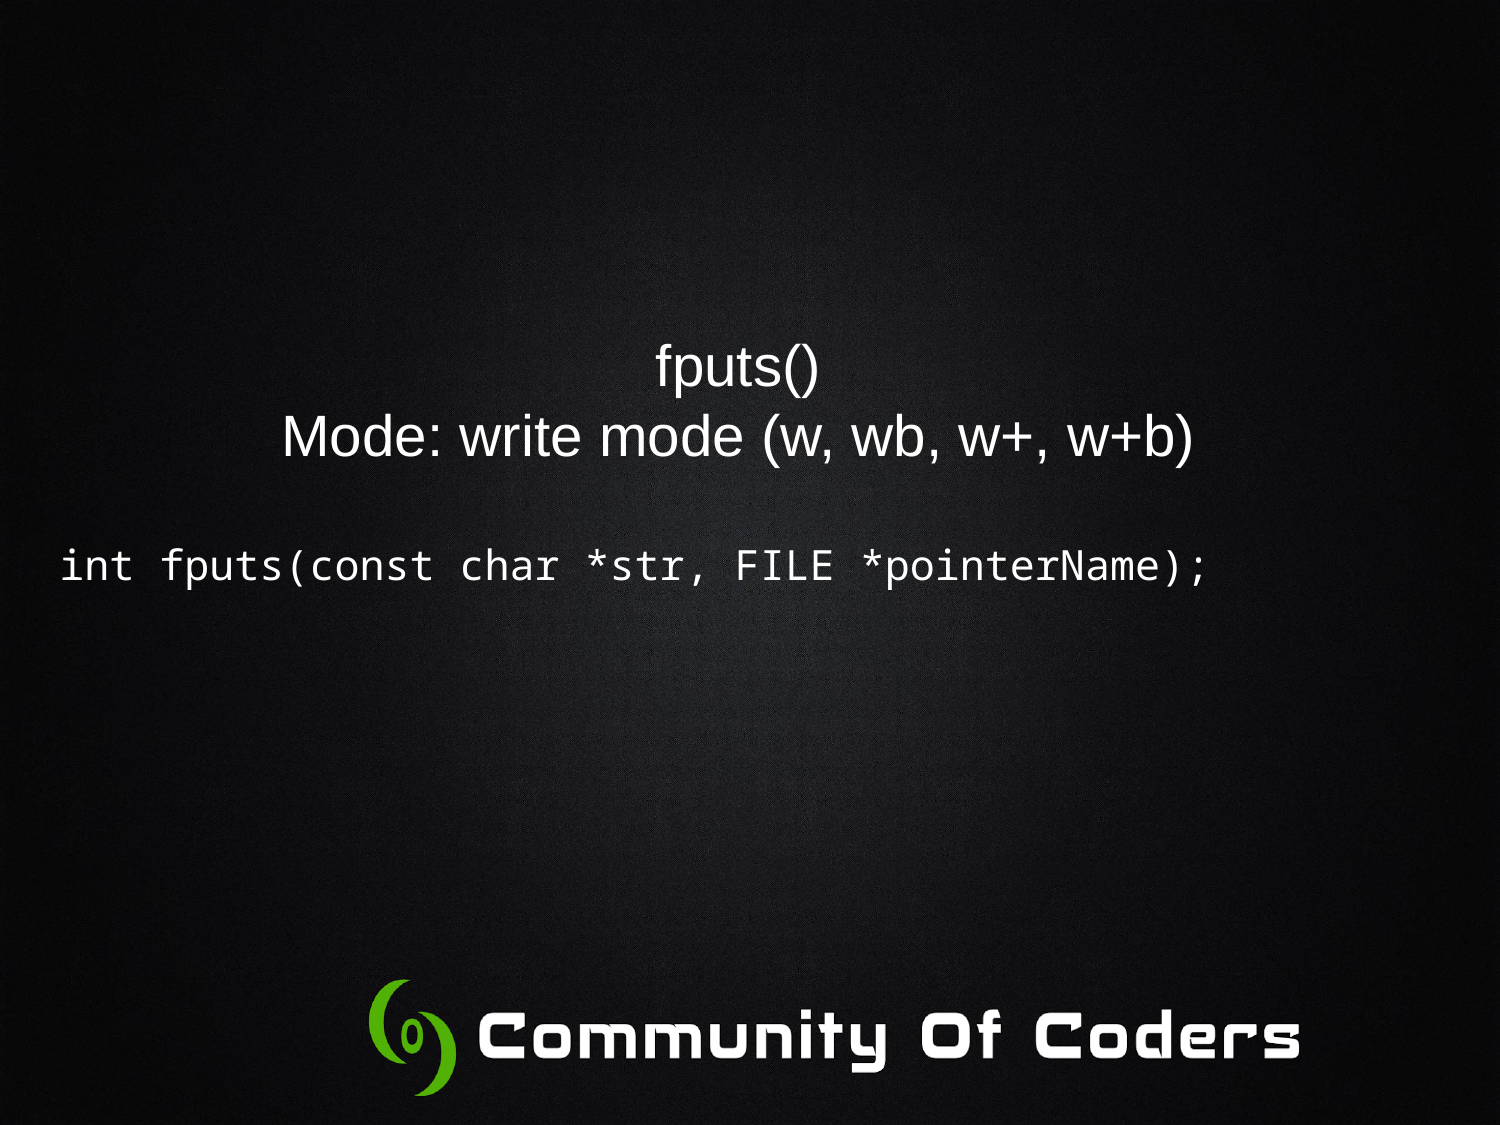

fputs()
Mode: write mode (w, wb, w+, w+b)

int fputs(const char *str, FILE *pointerName);